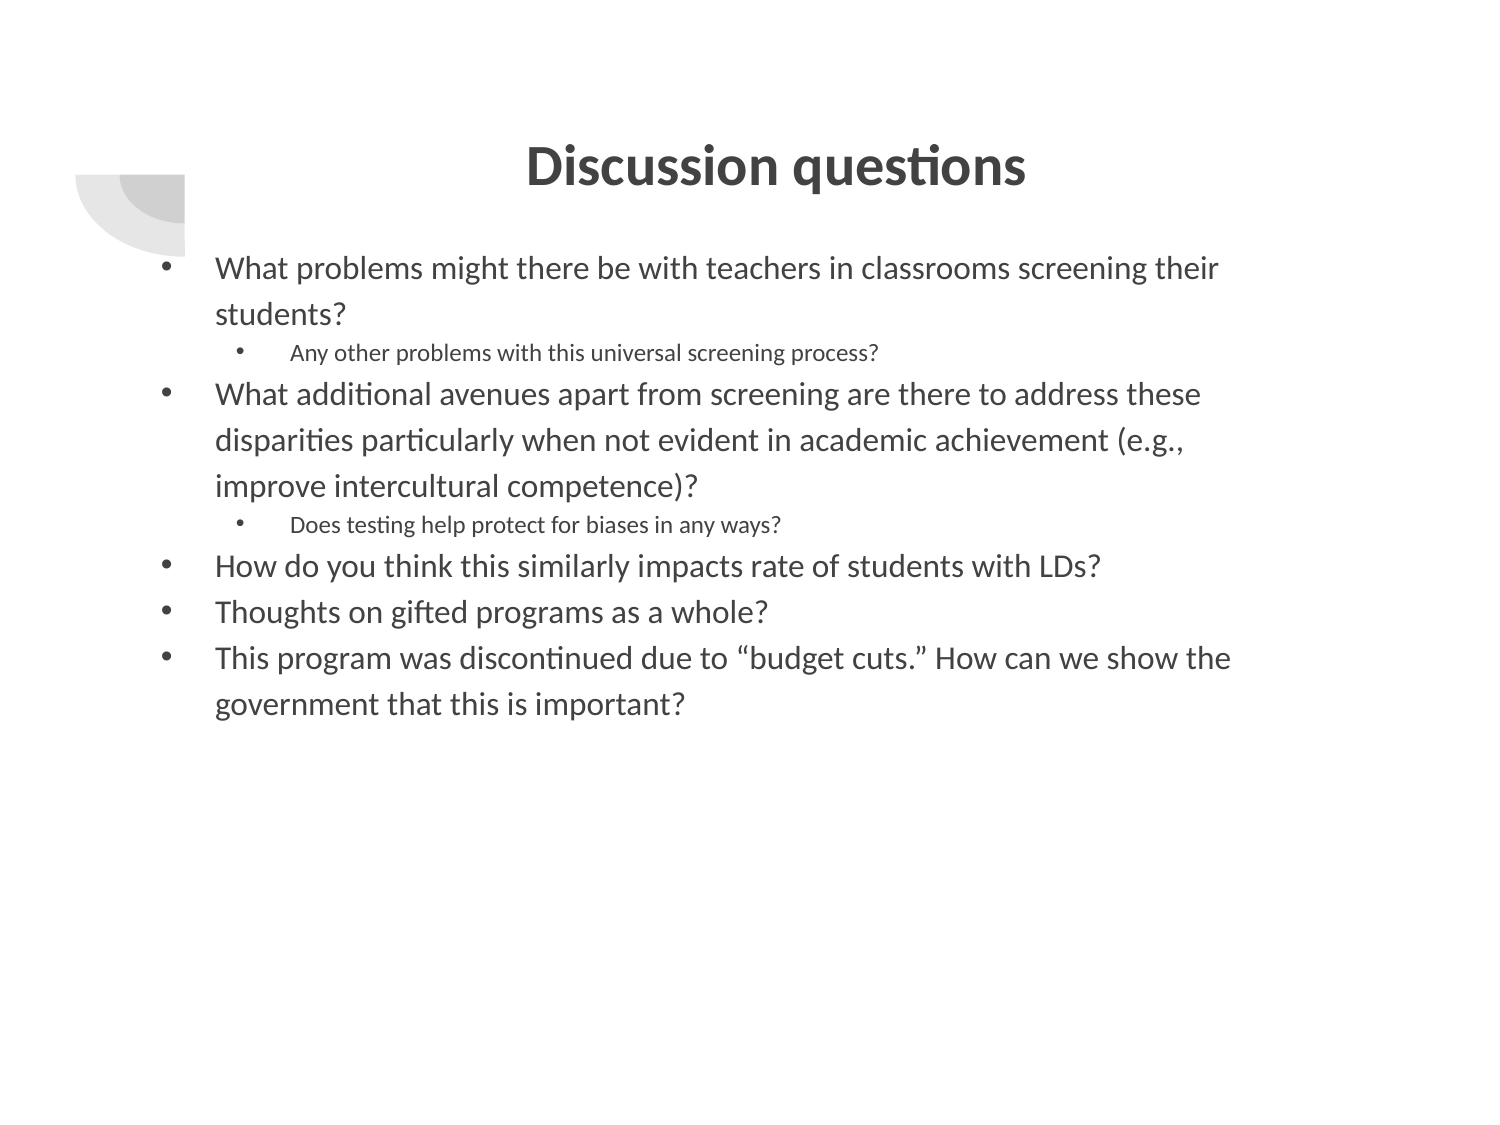

# Discussion questions
What problems might there be with teachers in classrooms screening their students?
Any other problems with this universal screening process?
What additional avenues apart from screening are there to address these disparities particularly when not evident in academic achievement (e.g., improve intercultural competence)?
Does testing help protect for biases in any ways?
How do you think this similarly impacts rate of students with LDs?
Thoughts on gifted programs as a whole?
This program was discontinued due to “budget cuts.” How can we show the government that this is important?